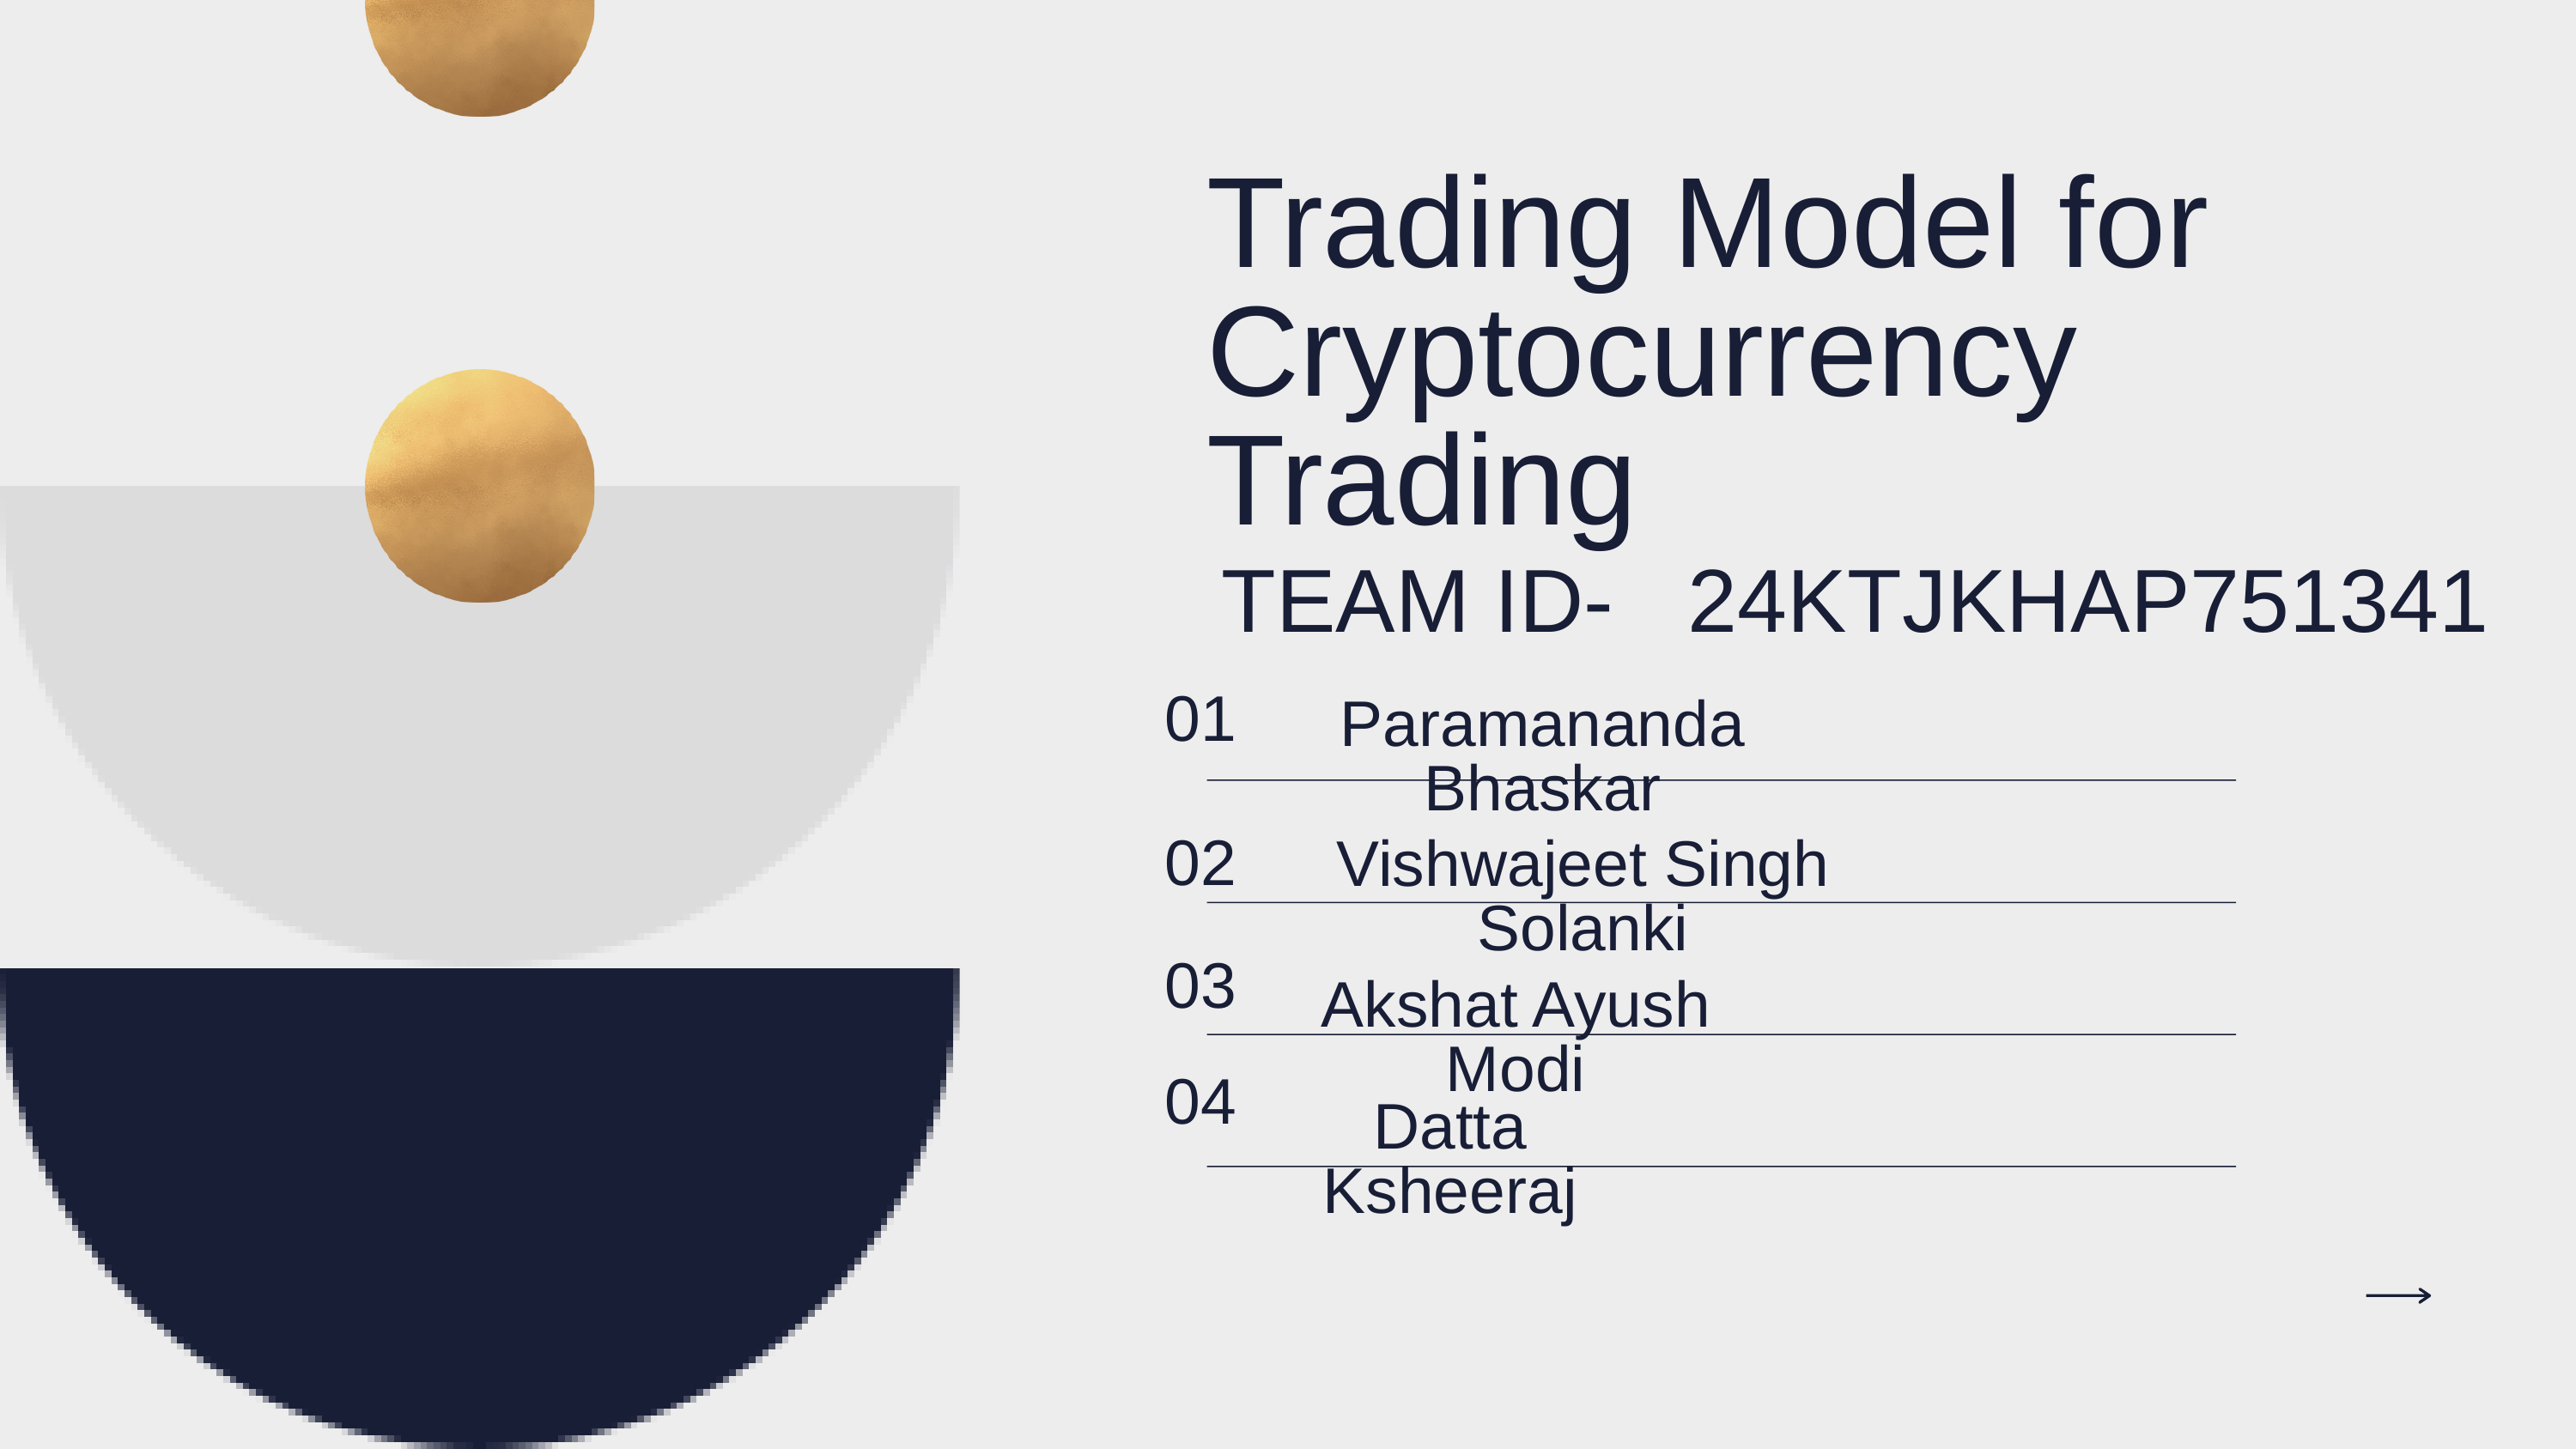

Trading Model for Cryptocurrency Trading

TEAM ID-   24KTJKHAP751341

01
Paramananda Bhaskar
02
Vishwajeet Singh Solanki
03

Akshat Ayush Modi
04
Datta Ksheeraj